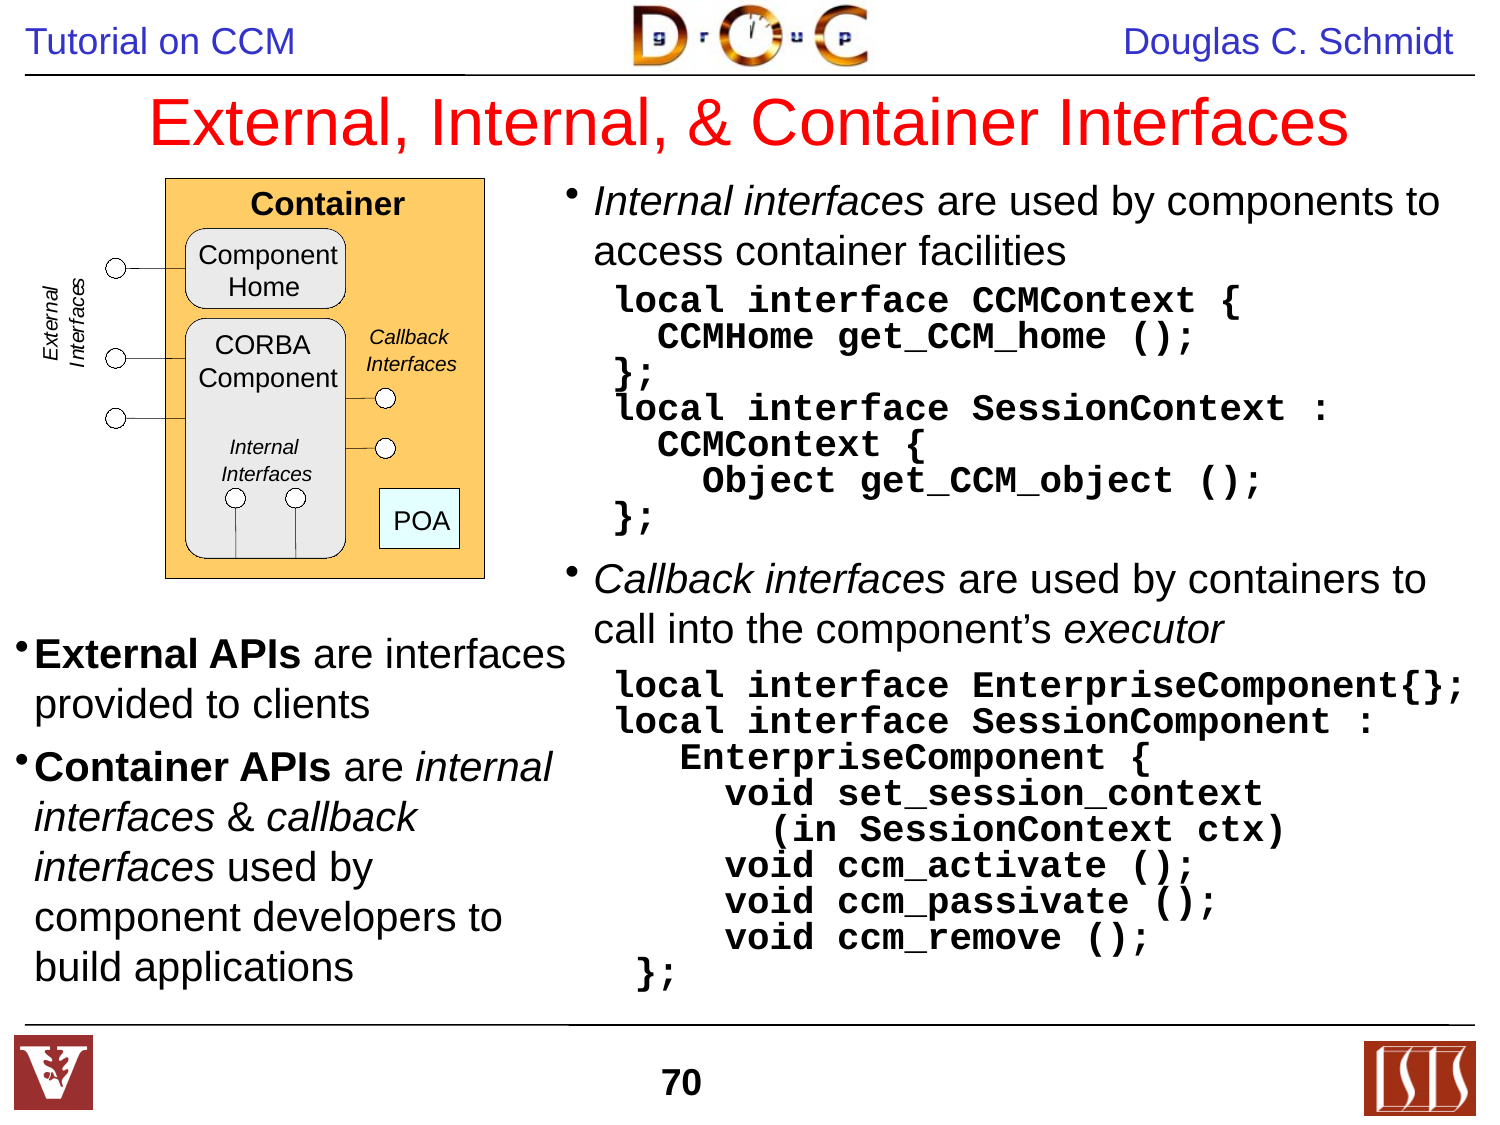

# External, Internal, & Container Interfaces
Internal interfaces are used by components to access container facilities
local interface CCMContext {
  CCMHome get_CCM_home ();
};
local interface SessionContext :
  CCMContext {
    Object get_CCM_object ();
};
Callback interfaces are used by containers to call into the component’s executor
local interface EnterpriseComponent{};
local interface SessionComponent :
   EnterpriseComponent {
     void set_session_context
       (in SessionContext ctx)
     void ccm_activate ();
     void ccm_passivate ();
     void ccm_remove ();
 };
Container

Component

Home
s
l
e
a
c
n
a
r
f
e
r

t
Callback
e
CORBA
x
t
E
n

Interfaces
I

Component

Internal

Interfaces

POA

External APIs are interfaces provided to clients
Container APIs are internal interfaces & callback interfaces used by component developers to build applications